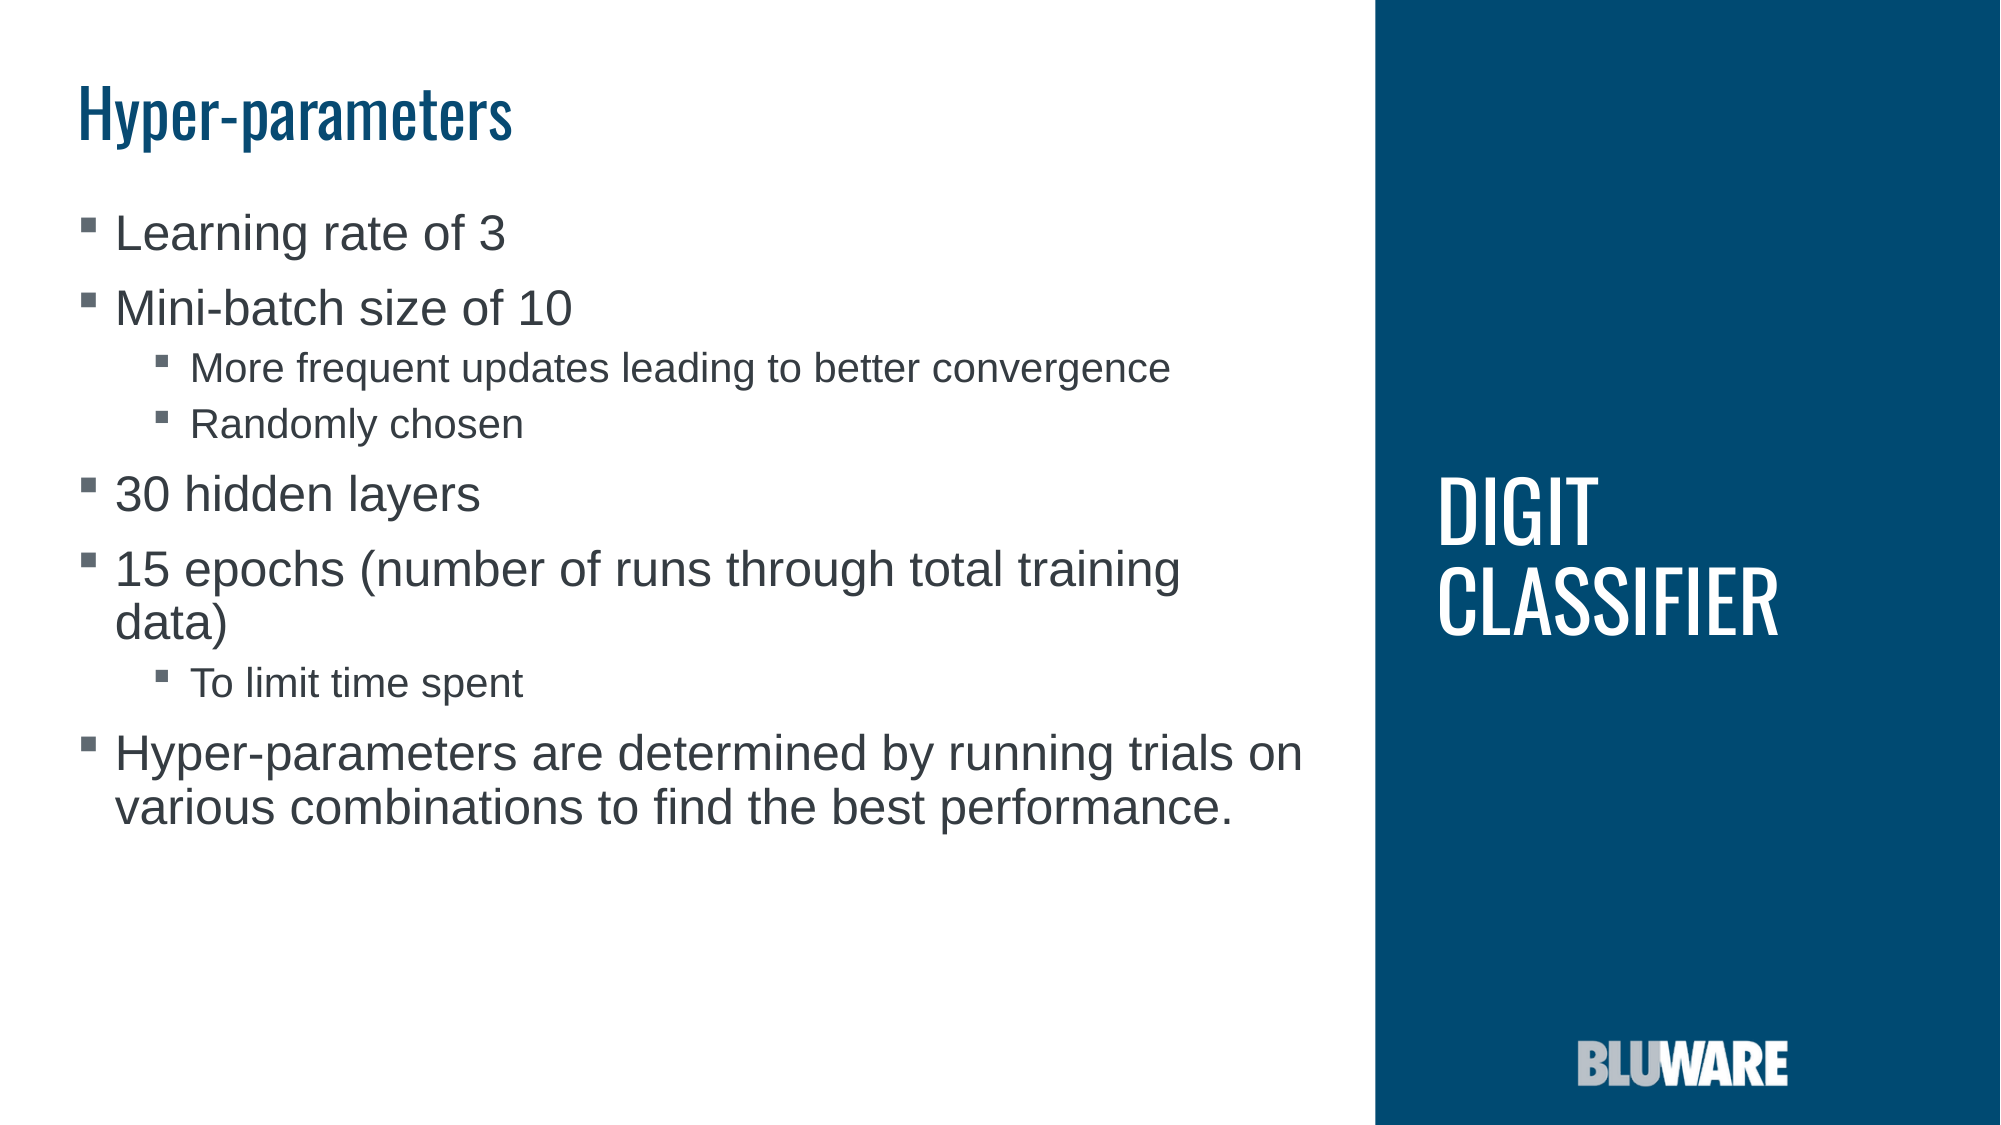

# DIGIT CLASSIFIER
Hyper-parameters
Learning rate of 3
Mini-batch size of 10
More frequent updates leading to better convergence
Randomly chosen
30 hidden layers
15 epochs (number of runs through total training data)
To limit time spent
Hyper-parameters are determined by running trials on various combinations to find the best performance.